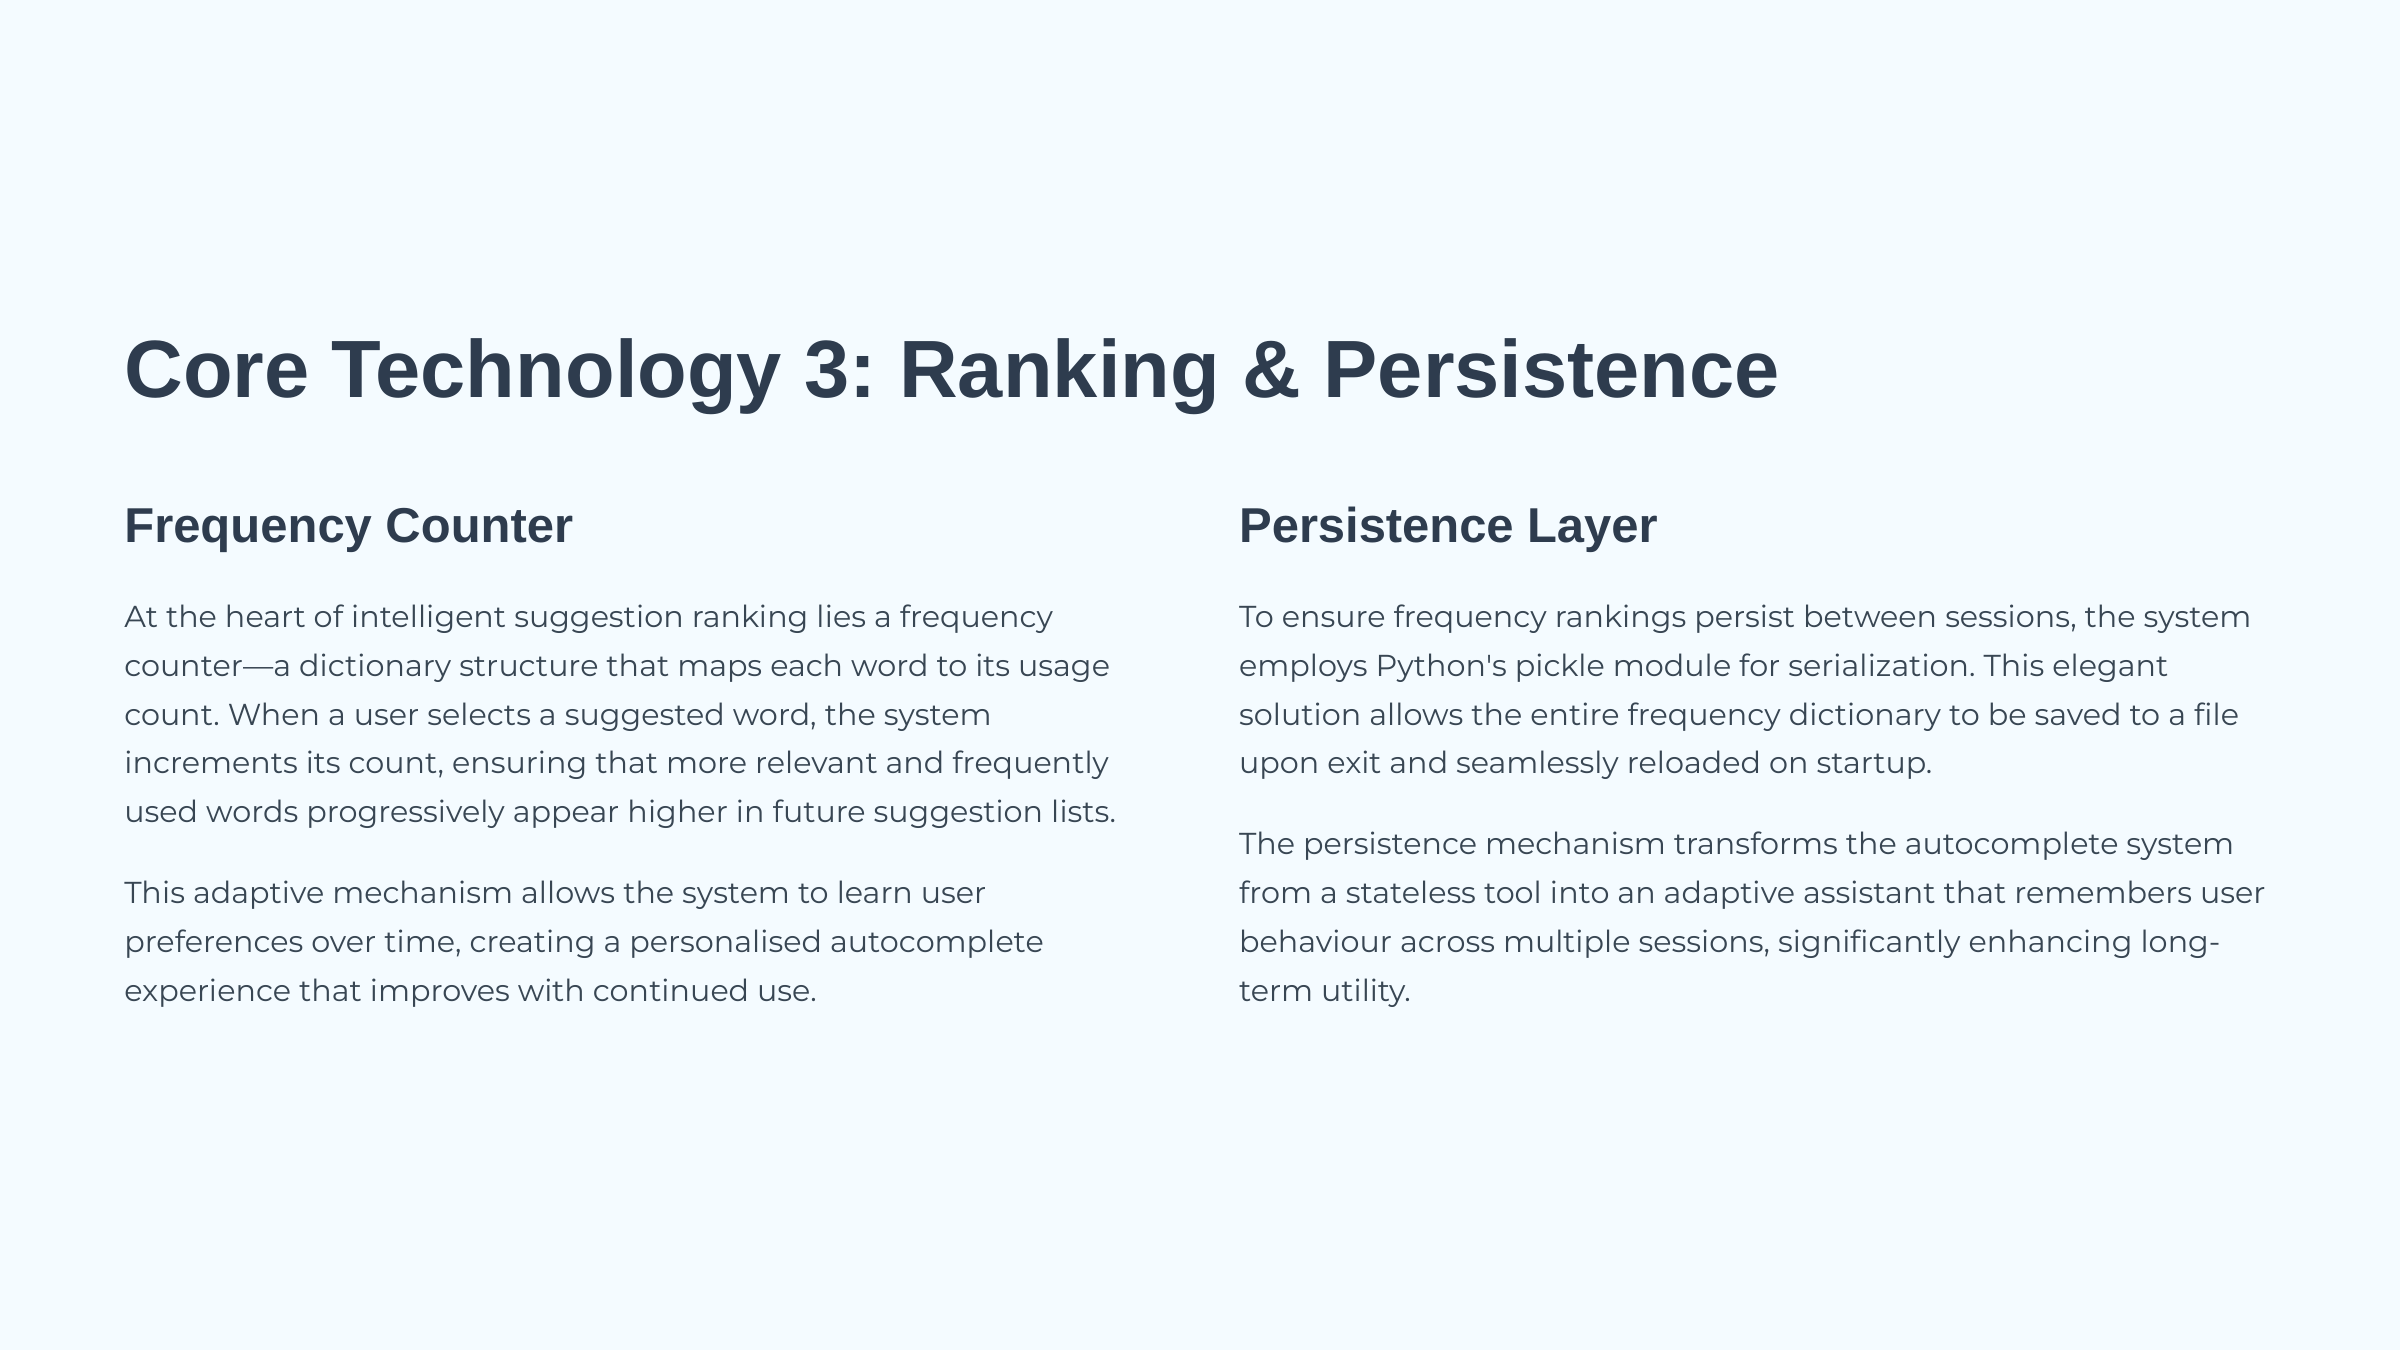

Core Technology 3: Ranking & Persistence
Frequency Counter
Persistence Layer
At the heart of intelligent suggestion ranking lies a frequency counter—a dictionary structure that maps each word to its usage count. When a user selects a suggested word, the system increments its count, ensuring that more relevant and frequently used words progressively appear higher in future suggestion lists.
To ensure frequency rankings persist between sessions, the system employs Python's pickle module for serialization. This elegant solution allows the entire frequency dictionary to be saved to a file upon exit and seamlessly reloaded on startup.
The persistence mechanism transforms the autocomplete system from a stateless tool into an adaptive assistant that remembers user behaviour across multiple sessions, significantly enhancing long-term utility.
This adaptive mechanism allows the system to learn user preferences over time, creating a personalised autocomplete experience that improves with continued use.